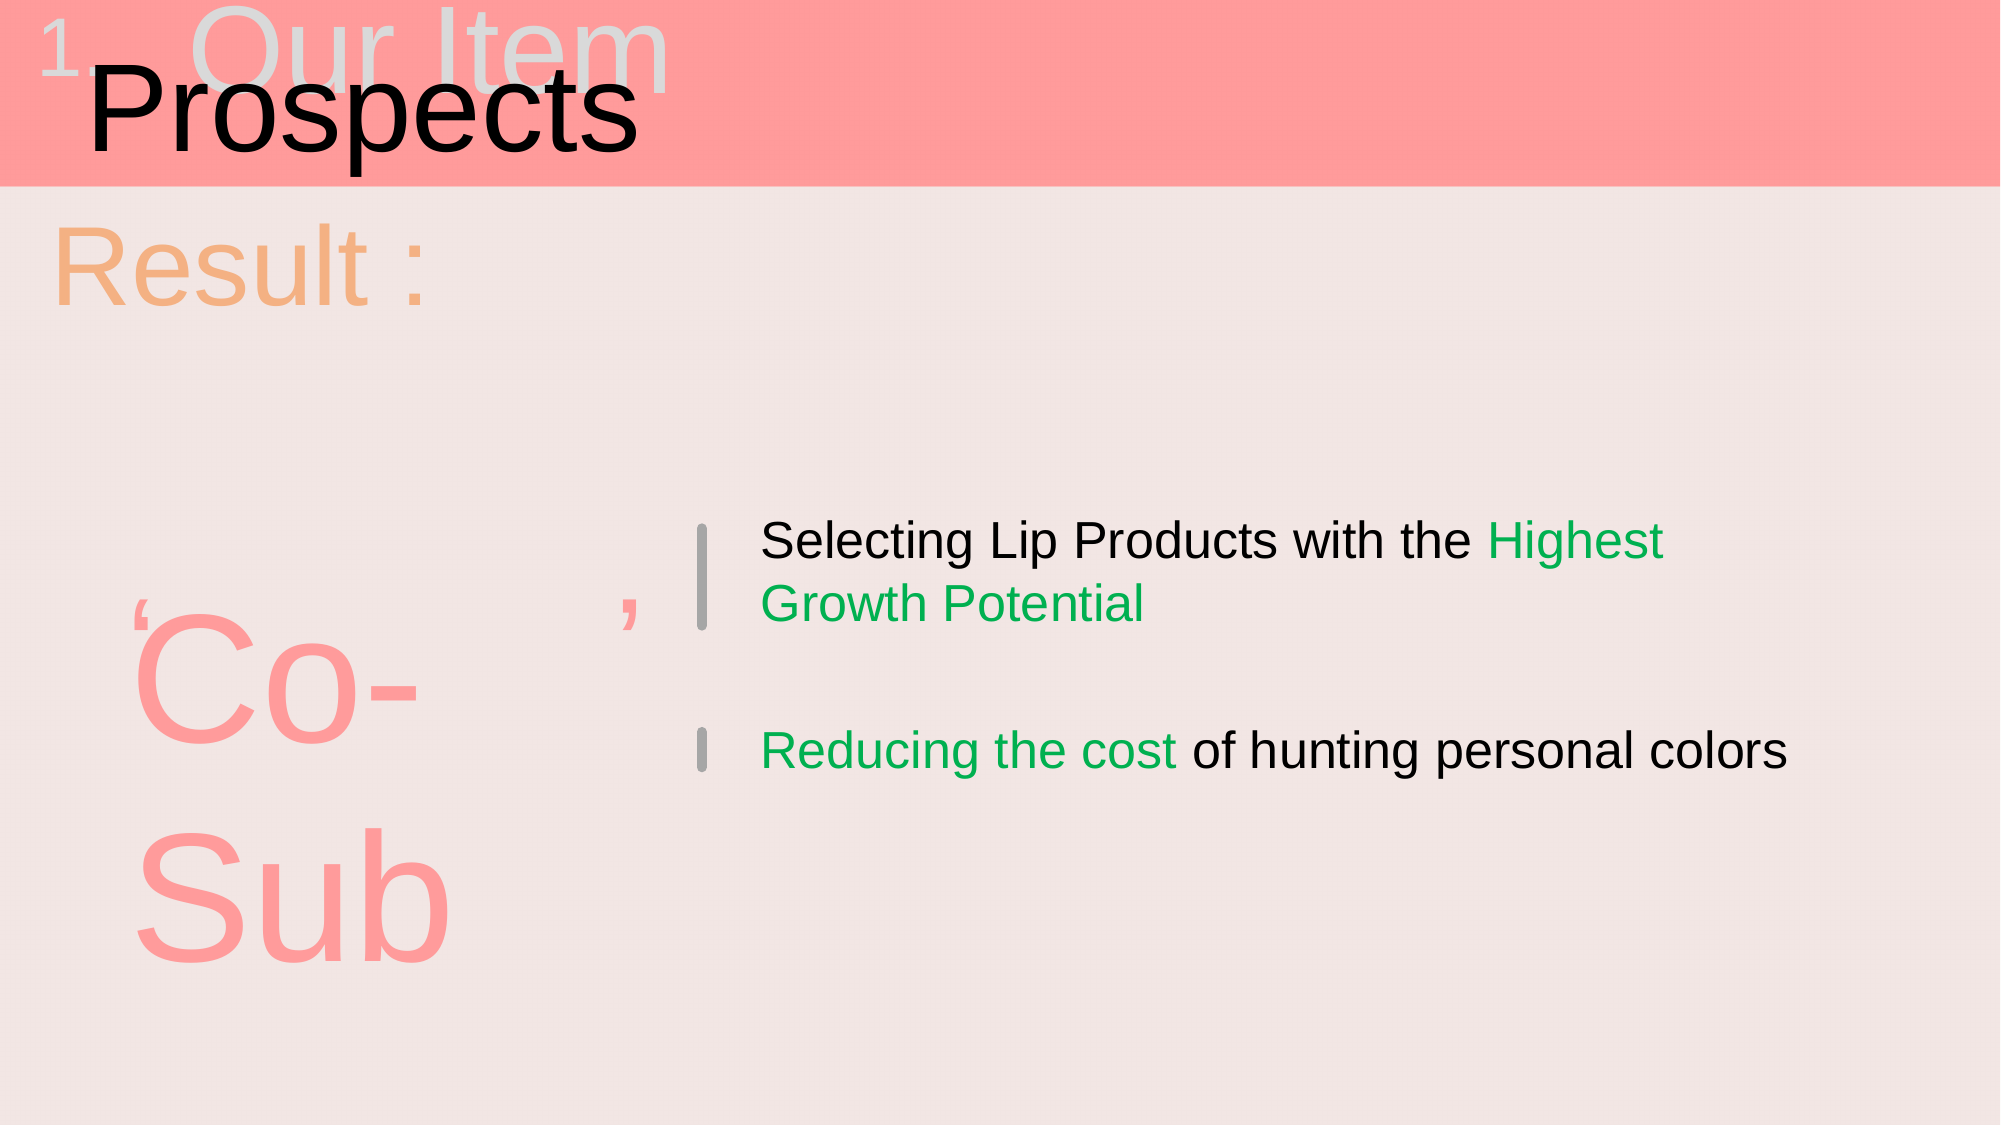

Our Item
1.
Prospects
Result :
Selecting Lip Products with the Highest
Growth Potential
Reducing the cost of hunting personal colors
‘            ’
Co-Sub